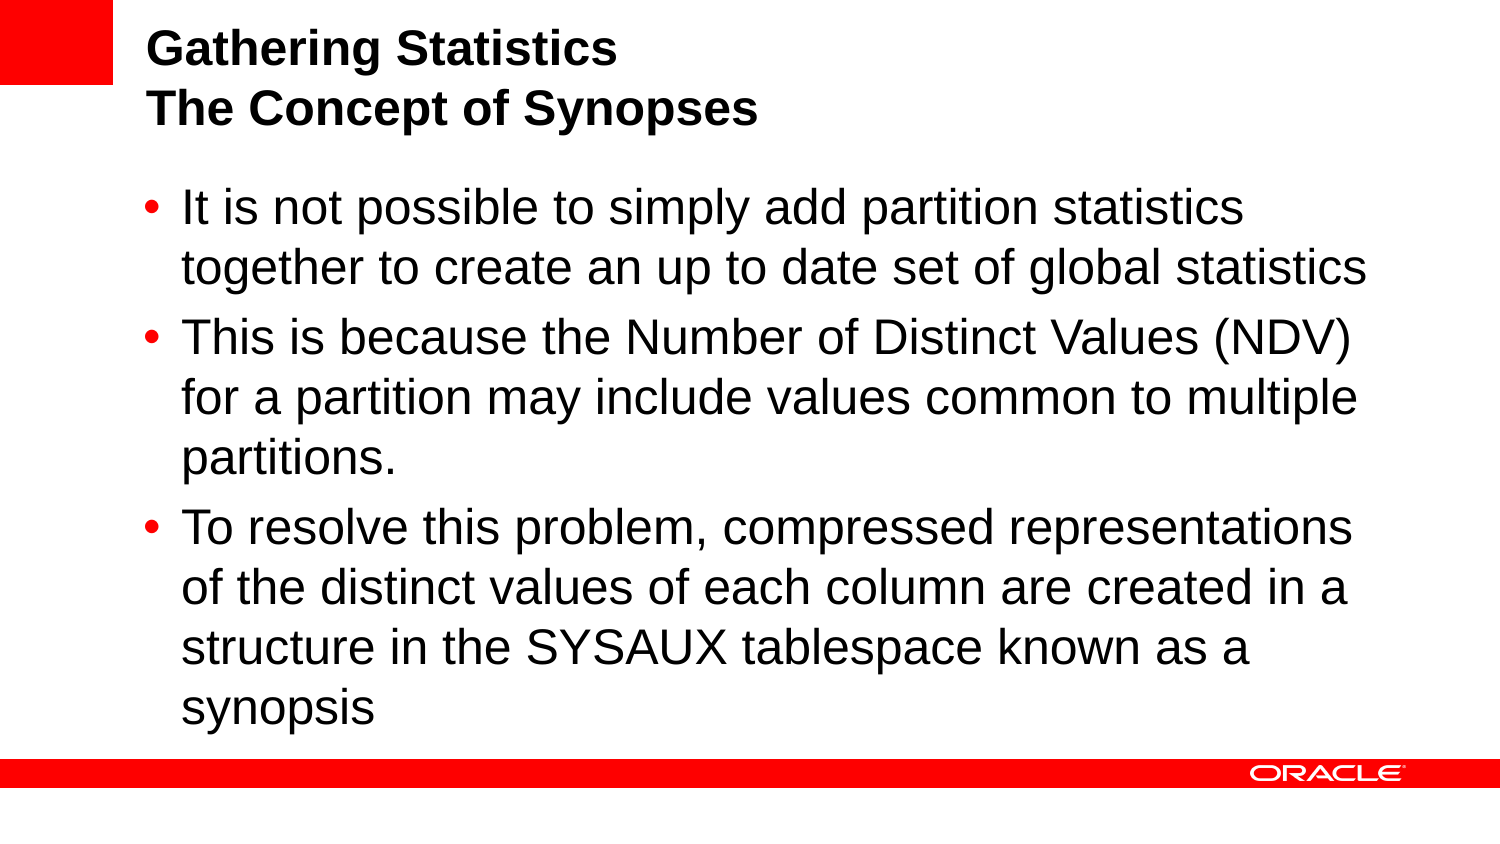

# Gathering Statistics The Concept of Synopses
It is not possible to simply add partition statistics together to create an up to date set of global statistics
This is because the Number of Distinct Values (NDV) for a partition may include values common to multiple partitions.
To resolve this problem, compressed representations of the distinct values of each column are created in a structure in the SYSAUX tablespace known as a synopsis